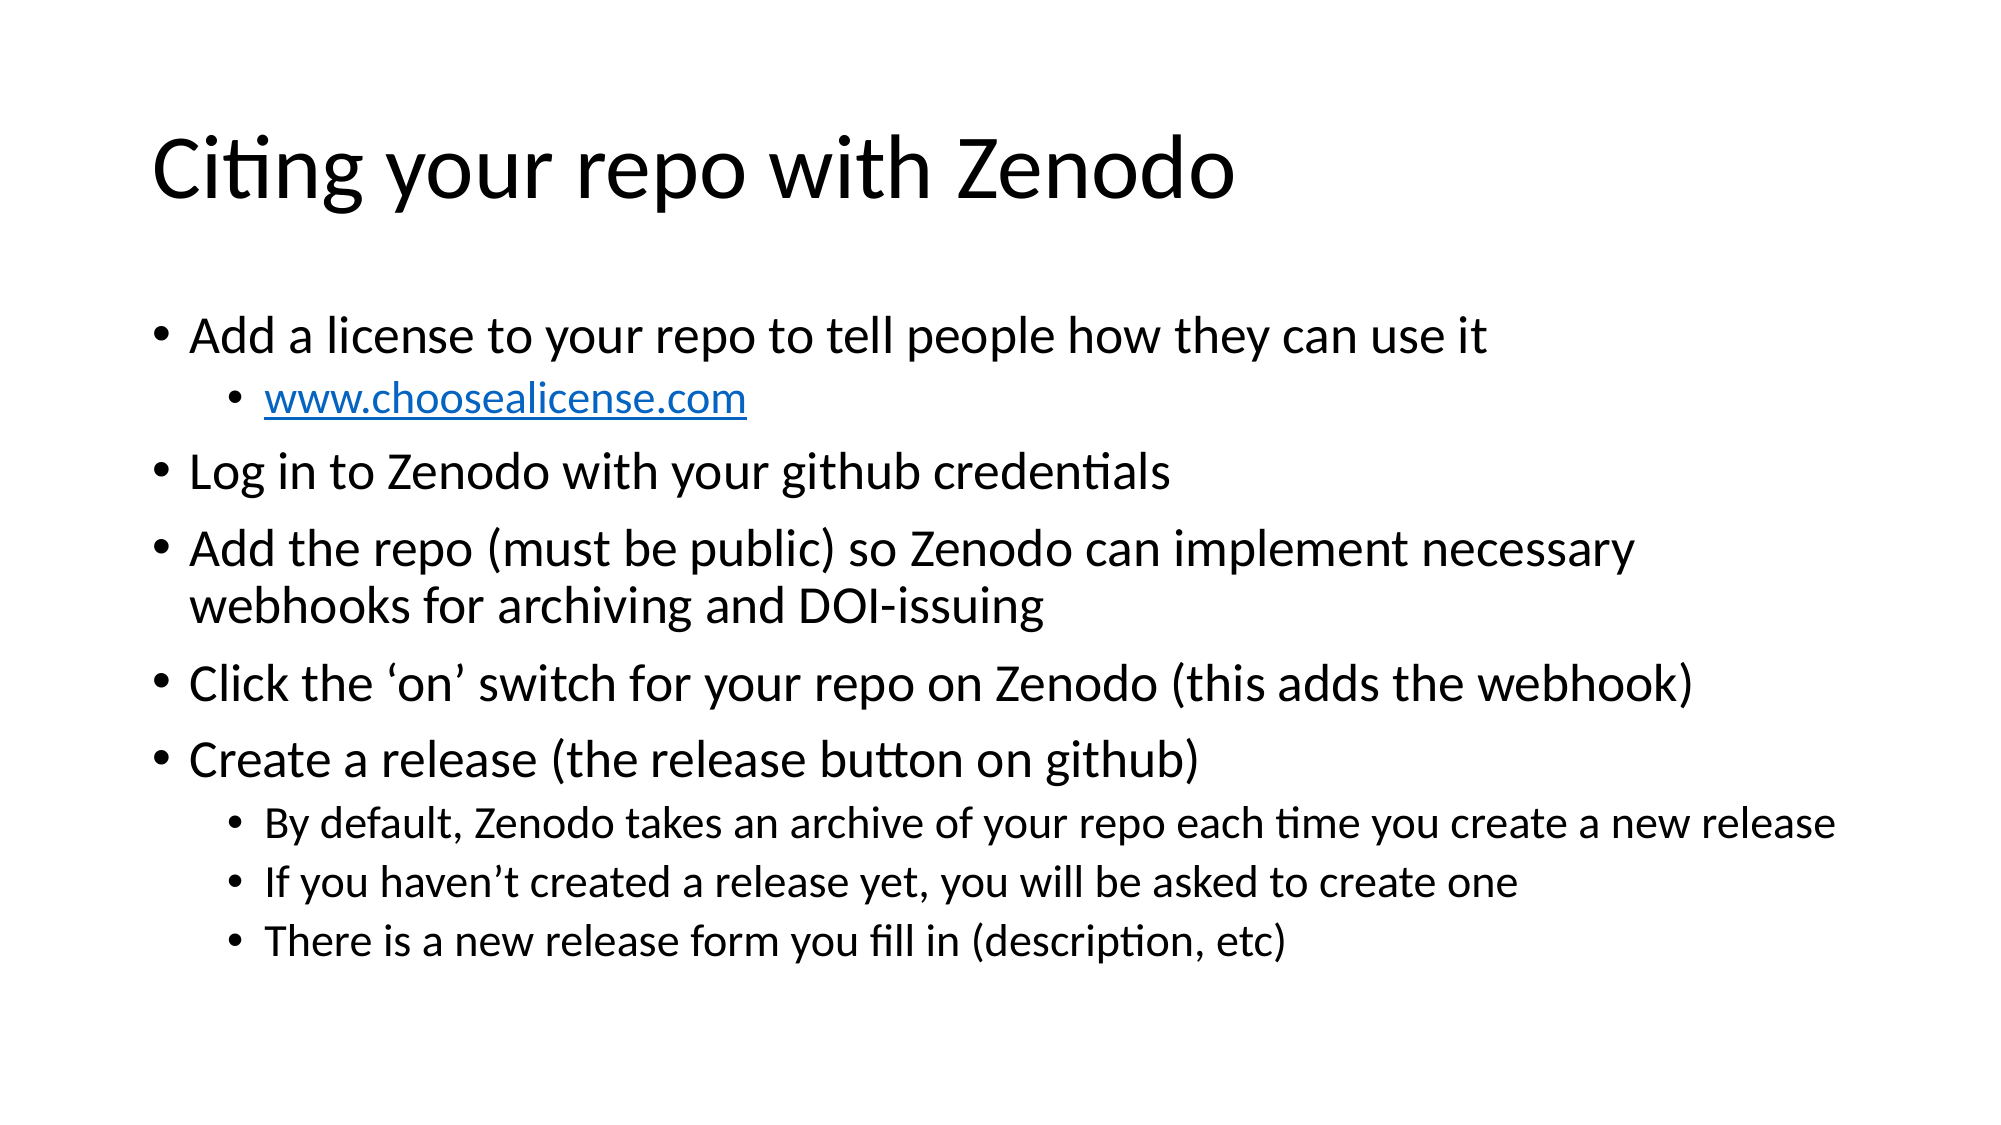

# Citing your repo with Zenodo
Add a license to your repo to tell people how they can use it
www.choosealicense.com
Log in to Zenodo with your github credentials
Add the repo (must be public) so Zenodo can implement necessary webhooks for archiving and DOI-issuing
Click the ‘on’ switch for your repo on Zenodo (this adds the webhook)
Create a release (the release button on github)
By default, Zenodo takes an archive of your repo each time you create a new release
If you haven’t created a release yet, you will be asked to create one
There is a new release form you fill in (description, etc)